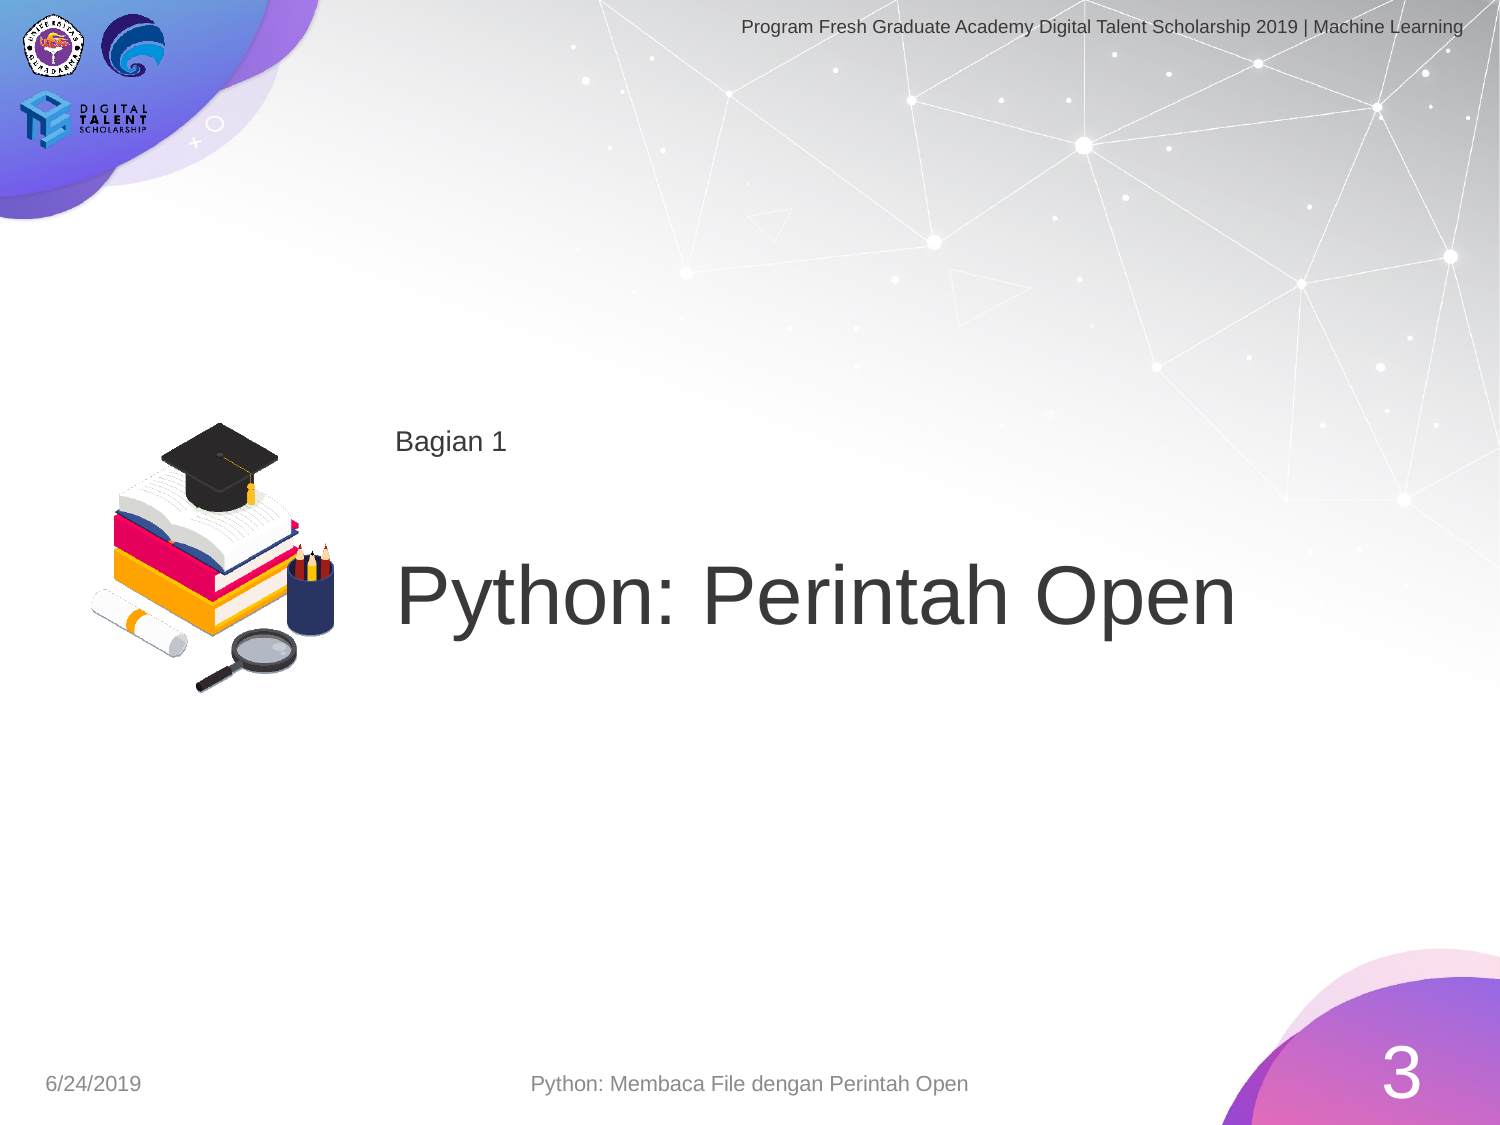

Bagian 1
# Python: Perintah Open
3
6/24/2019
Python: Membaca File dengan Perintah Open